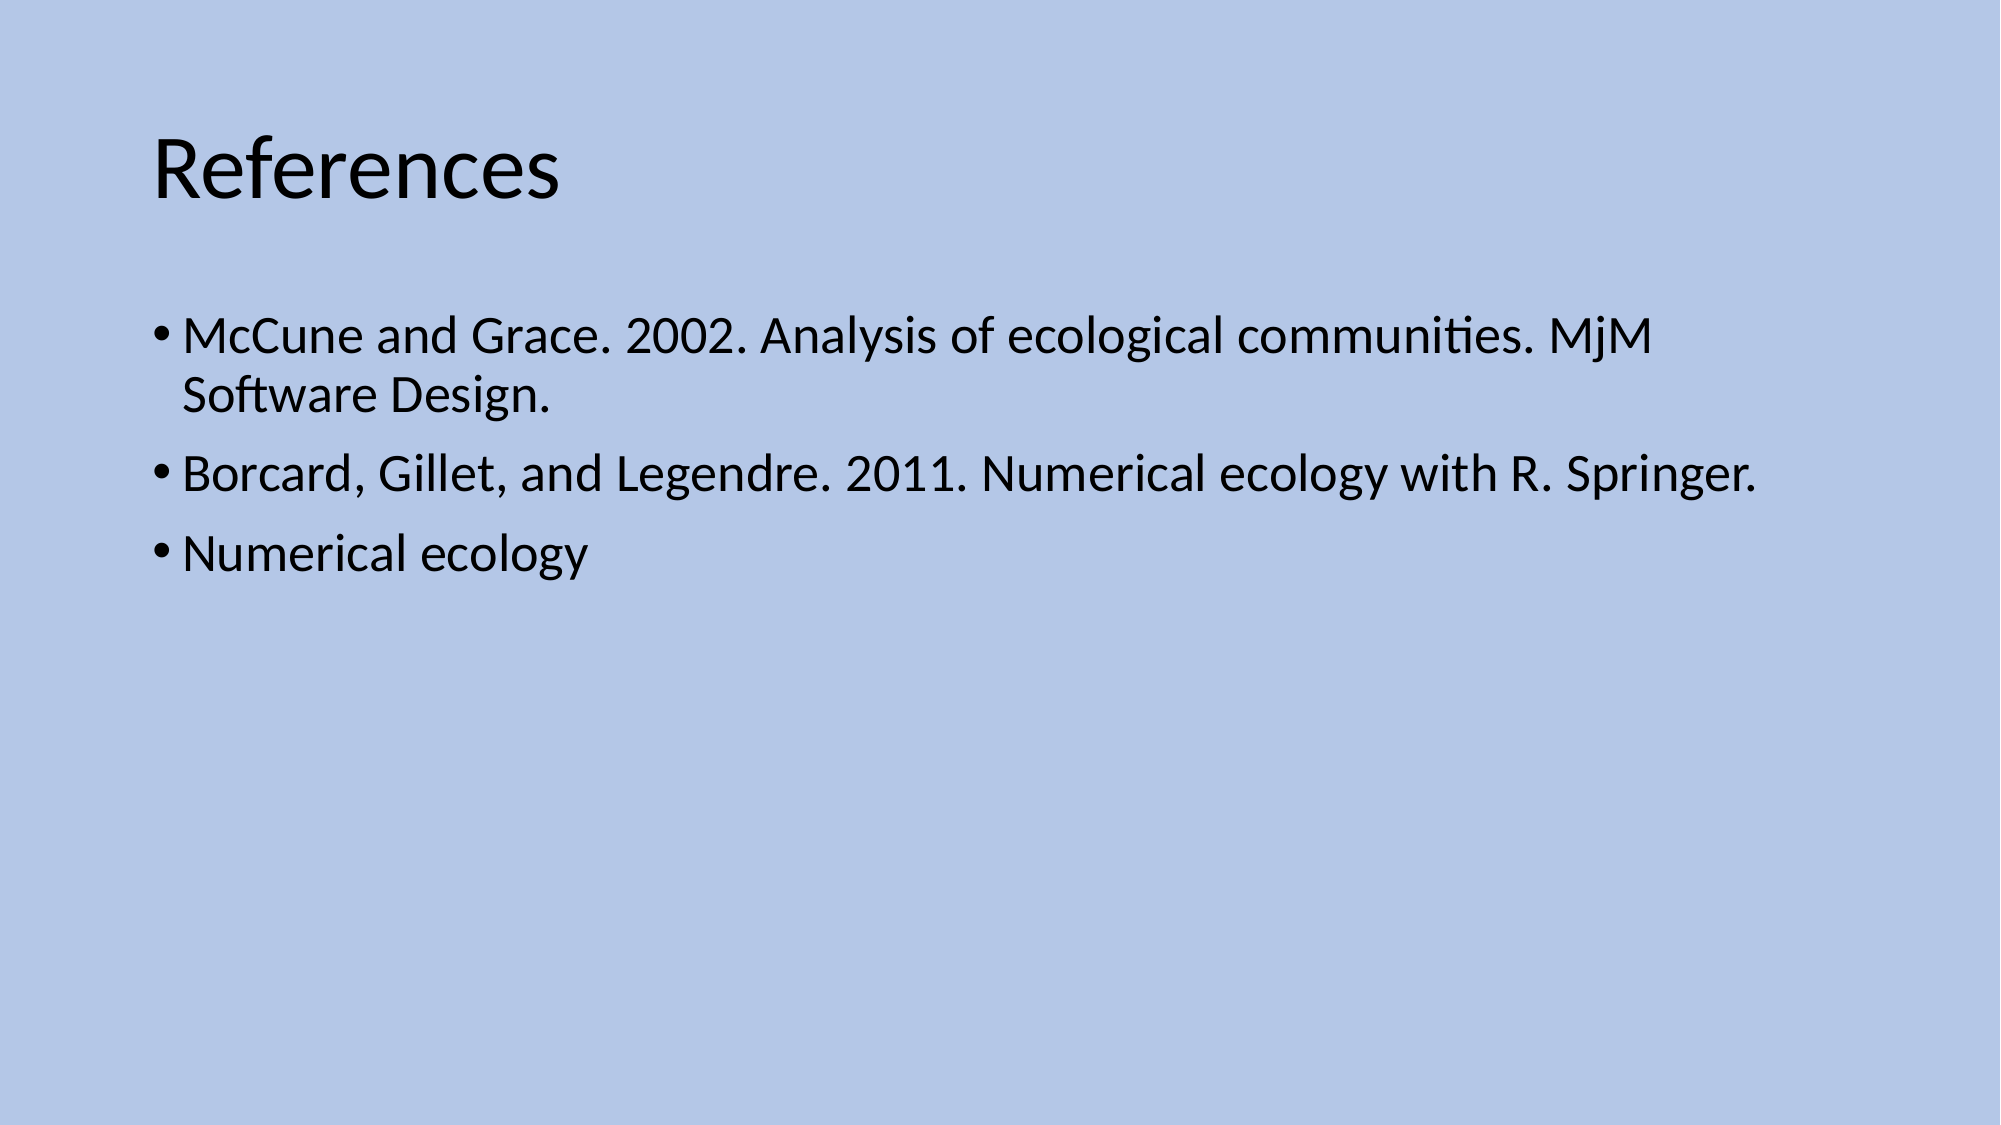

# References
McCune and Grace. 2002. Analysis of ecological communities. MjM Software Design.
Borcard, Gillet, and Legendre. 2011. Numerical ecology with R. Springer.
Numerical ecology